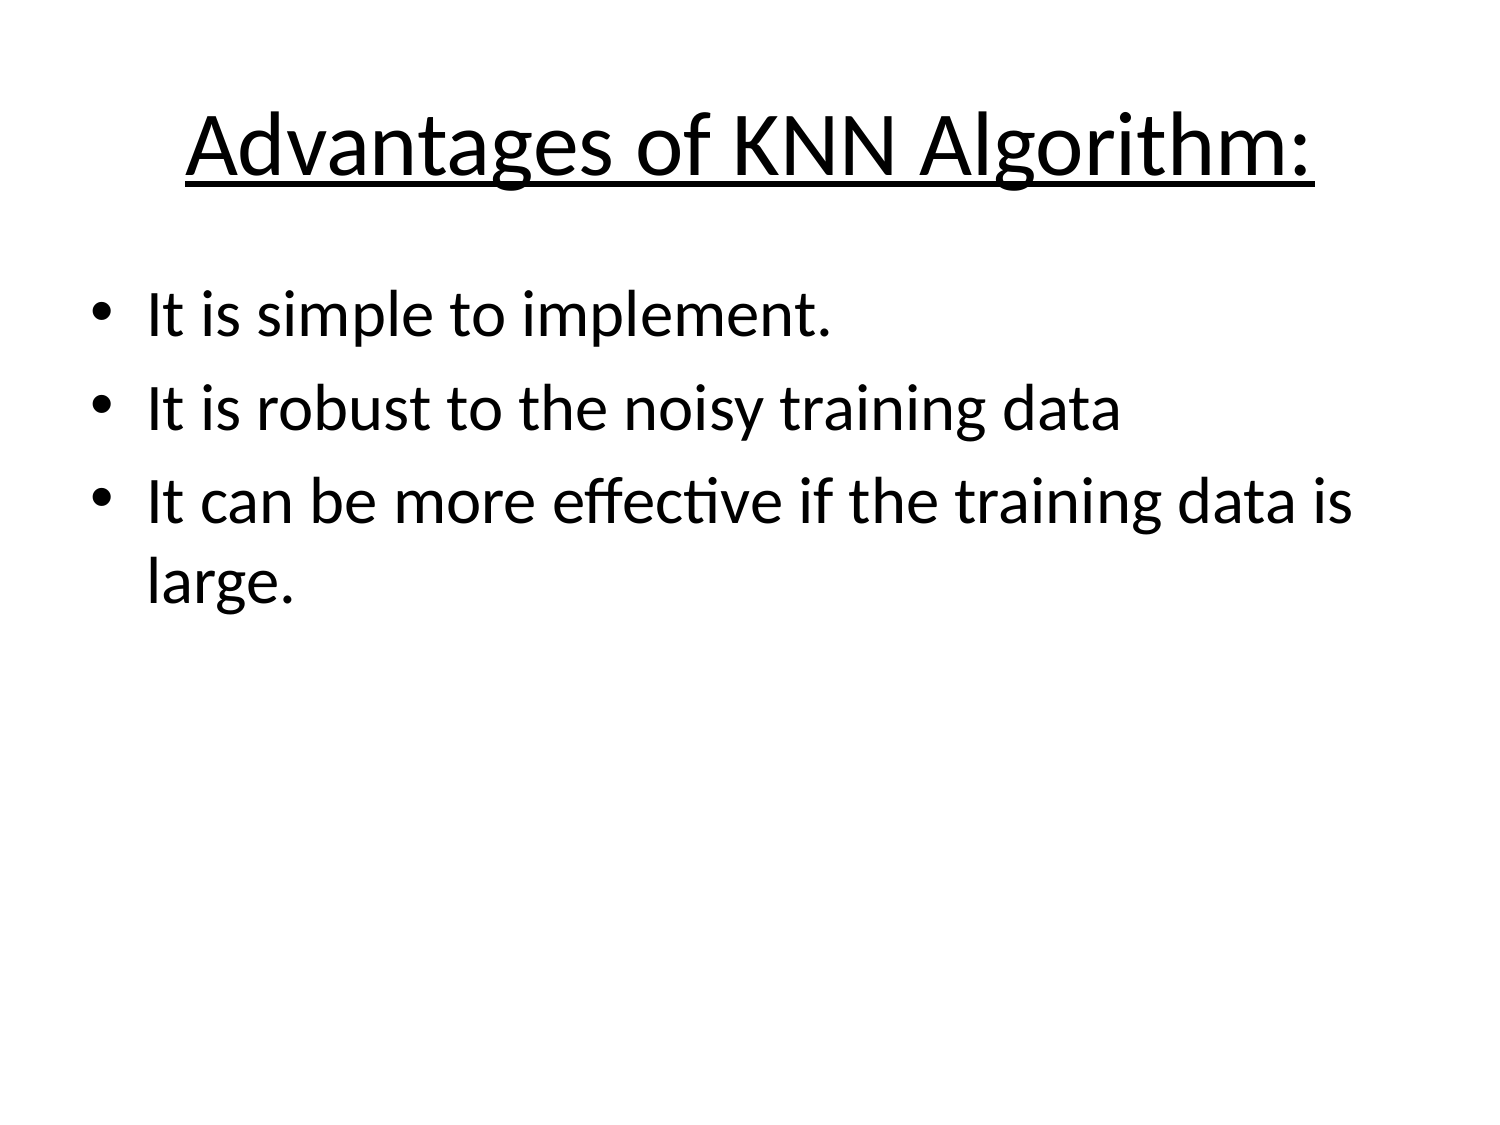

# Advantages of KNN Algorithm:
It is simple to implement.
It is robust to the noisy training data
It can be more effective if the training data is large.